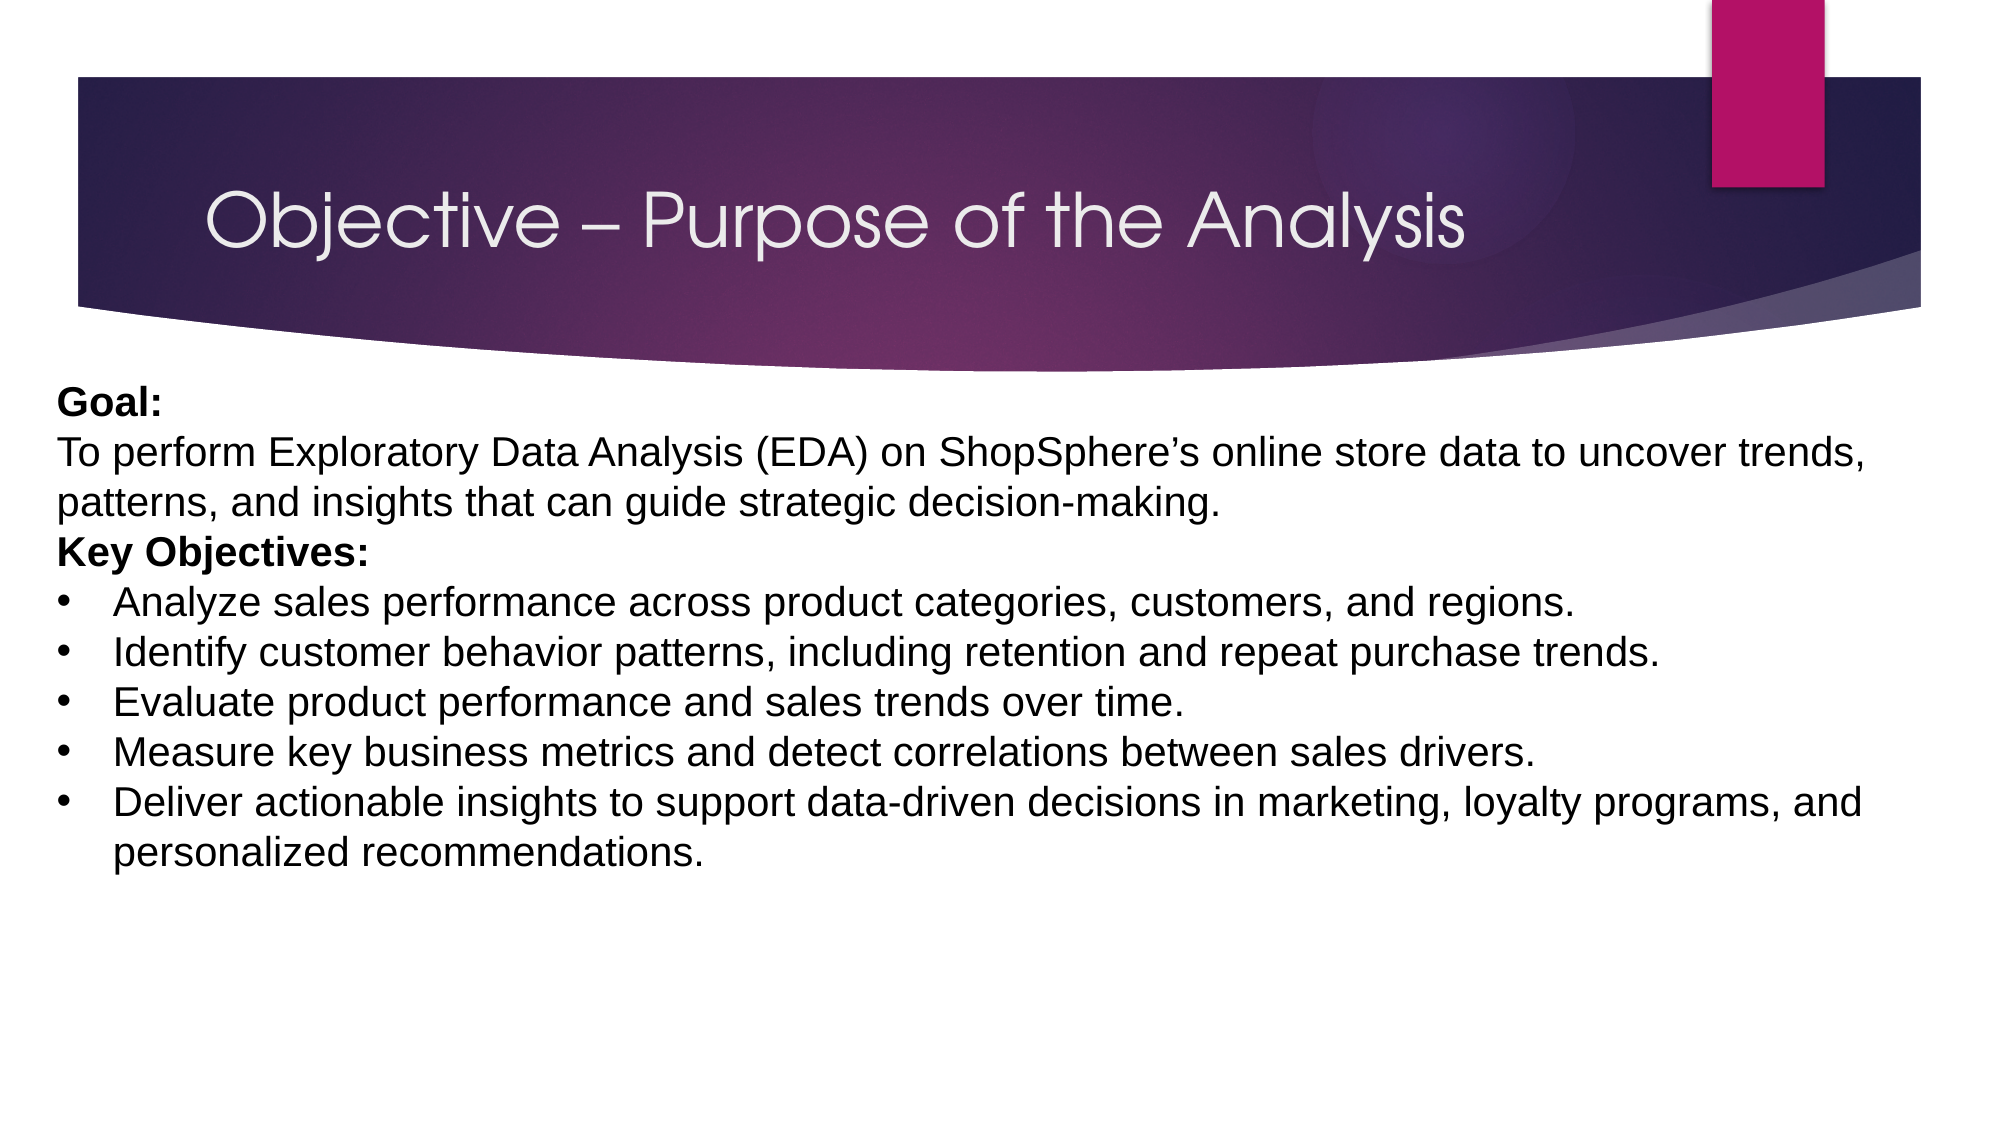

# Objective – Purpose of the Analysis
Goal:
To perform Exploratory Data Analysis (EDA) on ShopSphere’s online store data to uncover trends, patterns, and insights that can guide strategic decision-making.
Key Objectives:
Analyze sales performance across product categories, customers, and regions.
Identify customer behavior patterns, including retention and repeat purchase trends.
Evaluate product performance and sales trends over time.
Measure key business metrics and detect correlations between sales drivers.
Deliver actionable insights to support data-driven decisions in marketing, loyalty programs, and personalized recommendations.